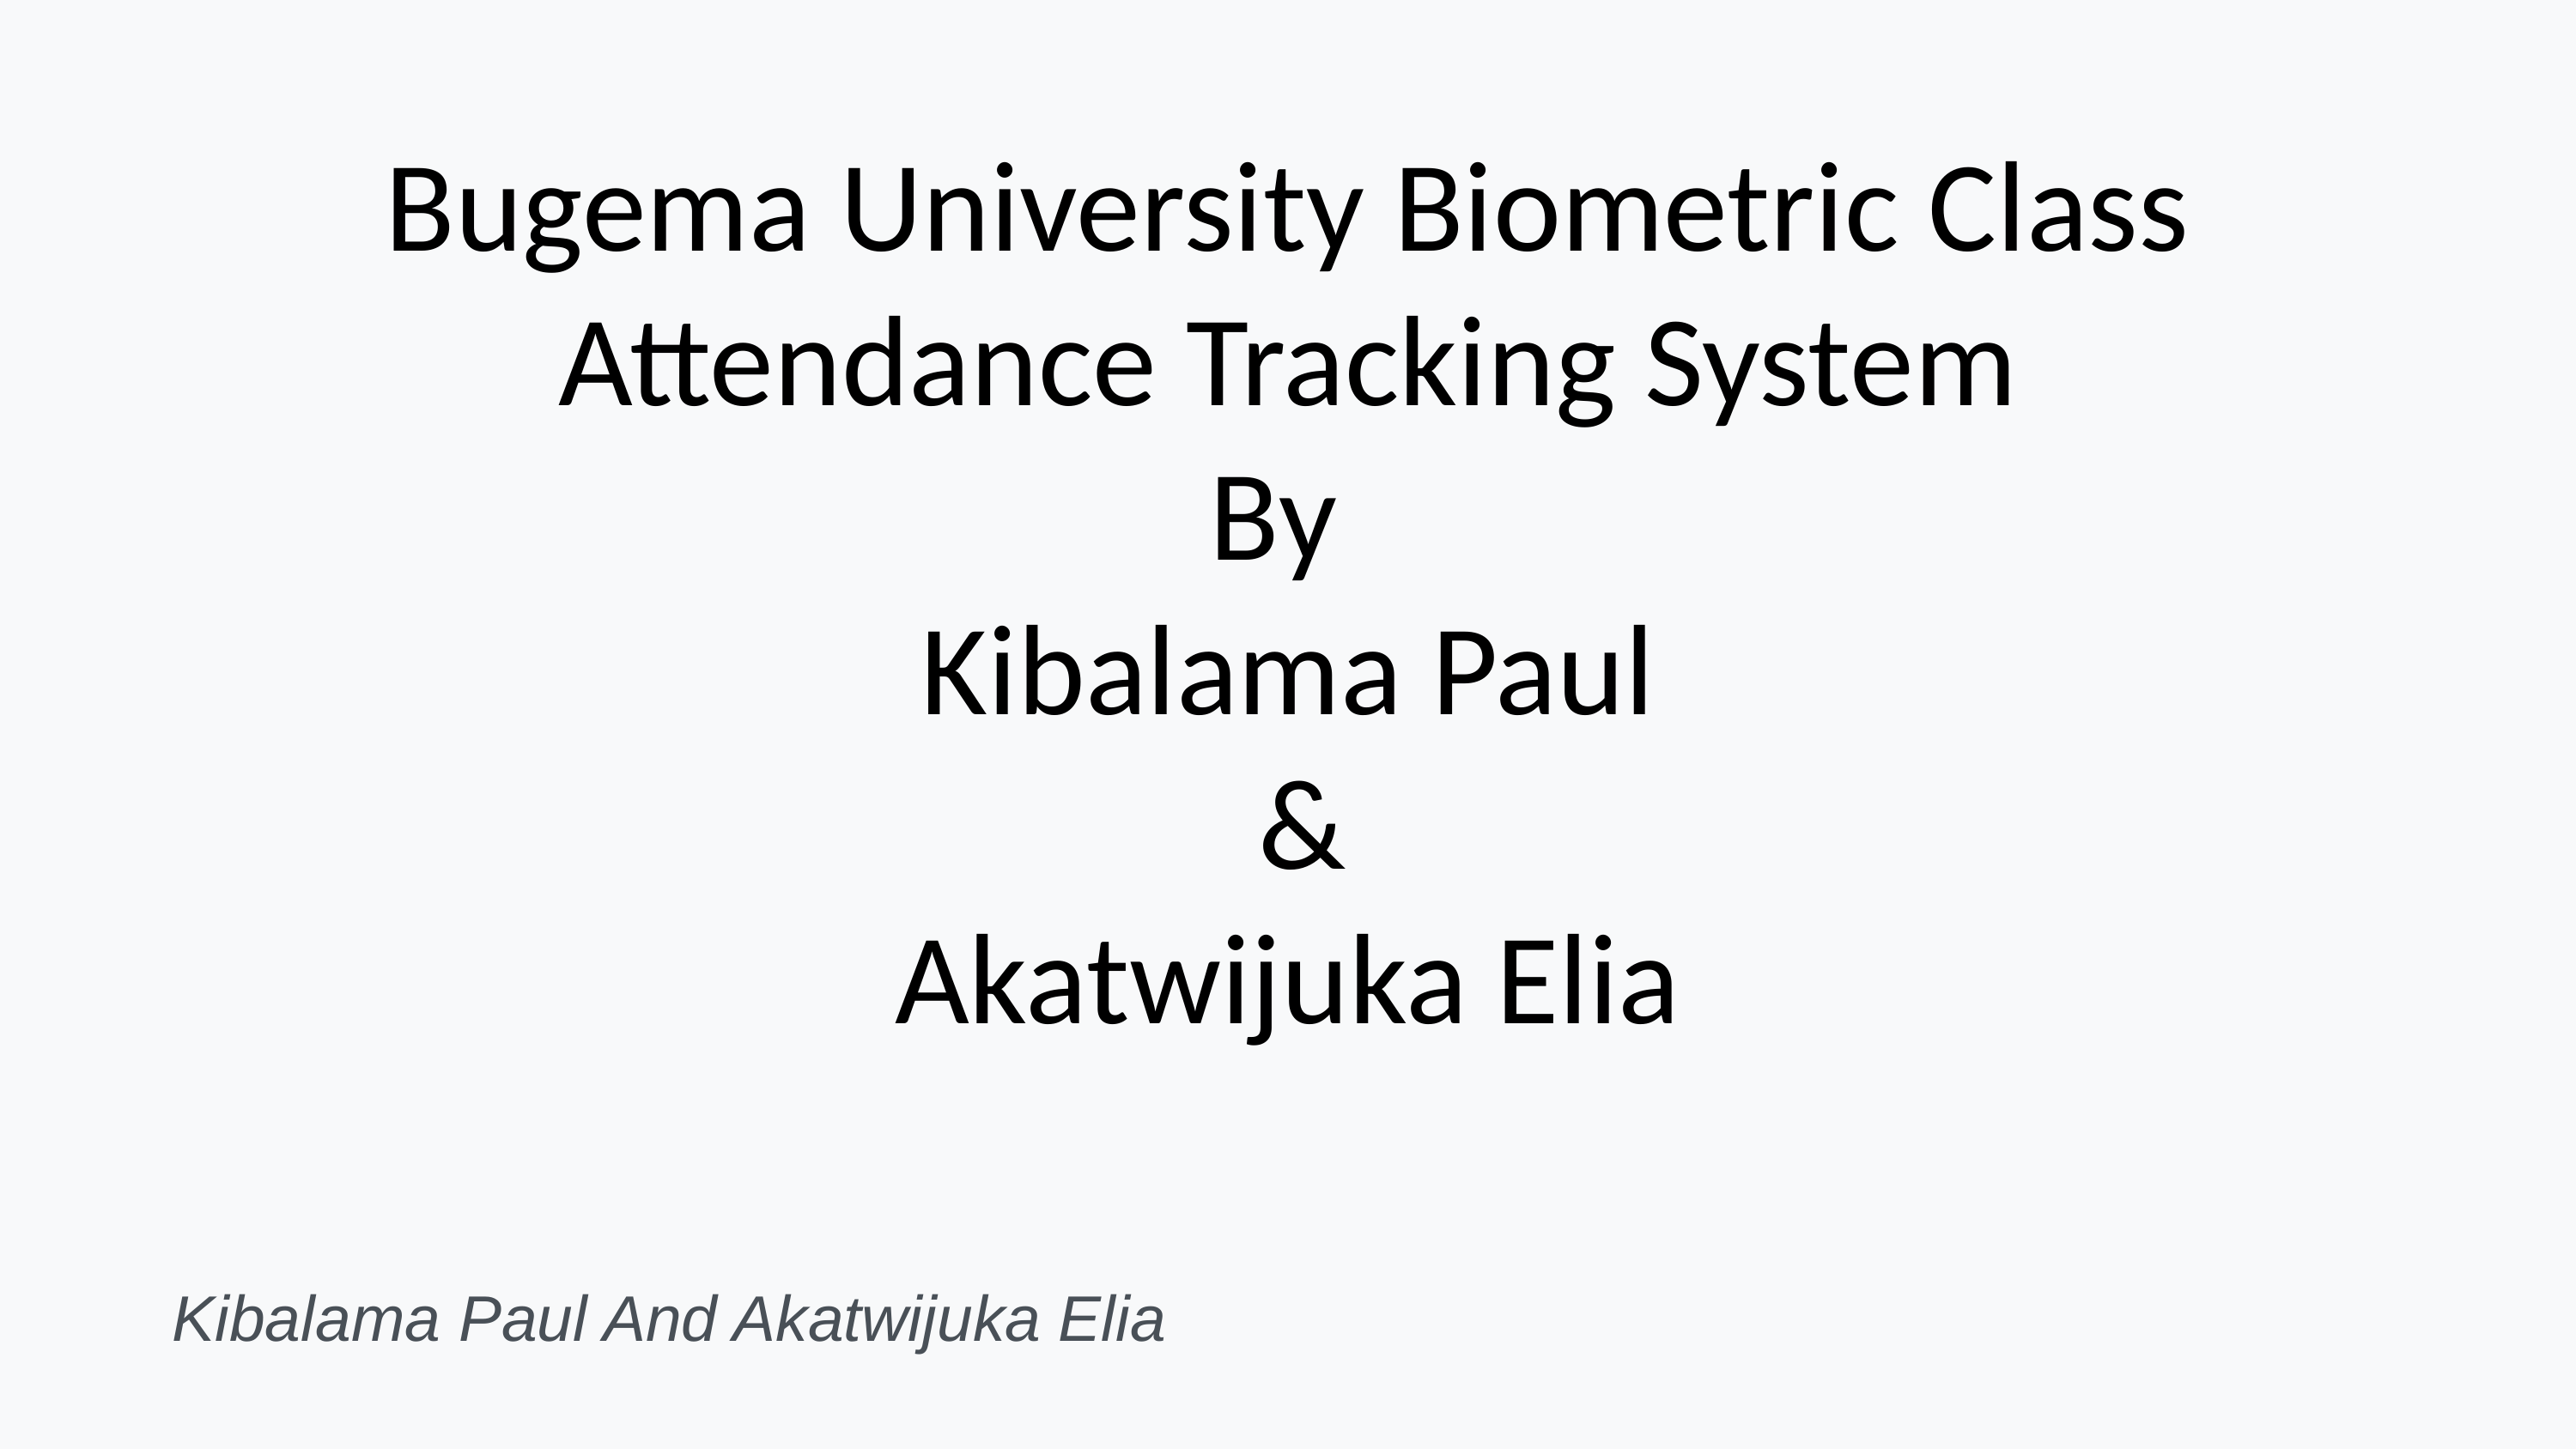

Bugema University Biometric Class Attendance Tracking System
By
Kibalama Paul
 &
Akatwijuka Elia
Kibalama Paul And Akatwijuka Elia